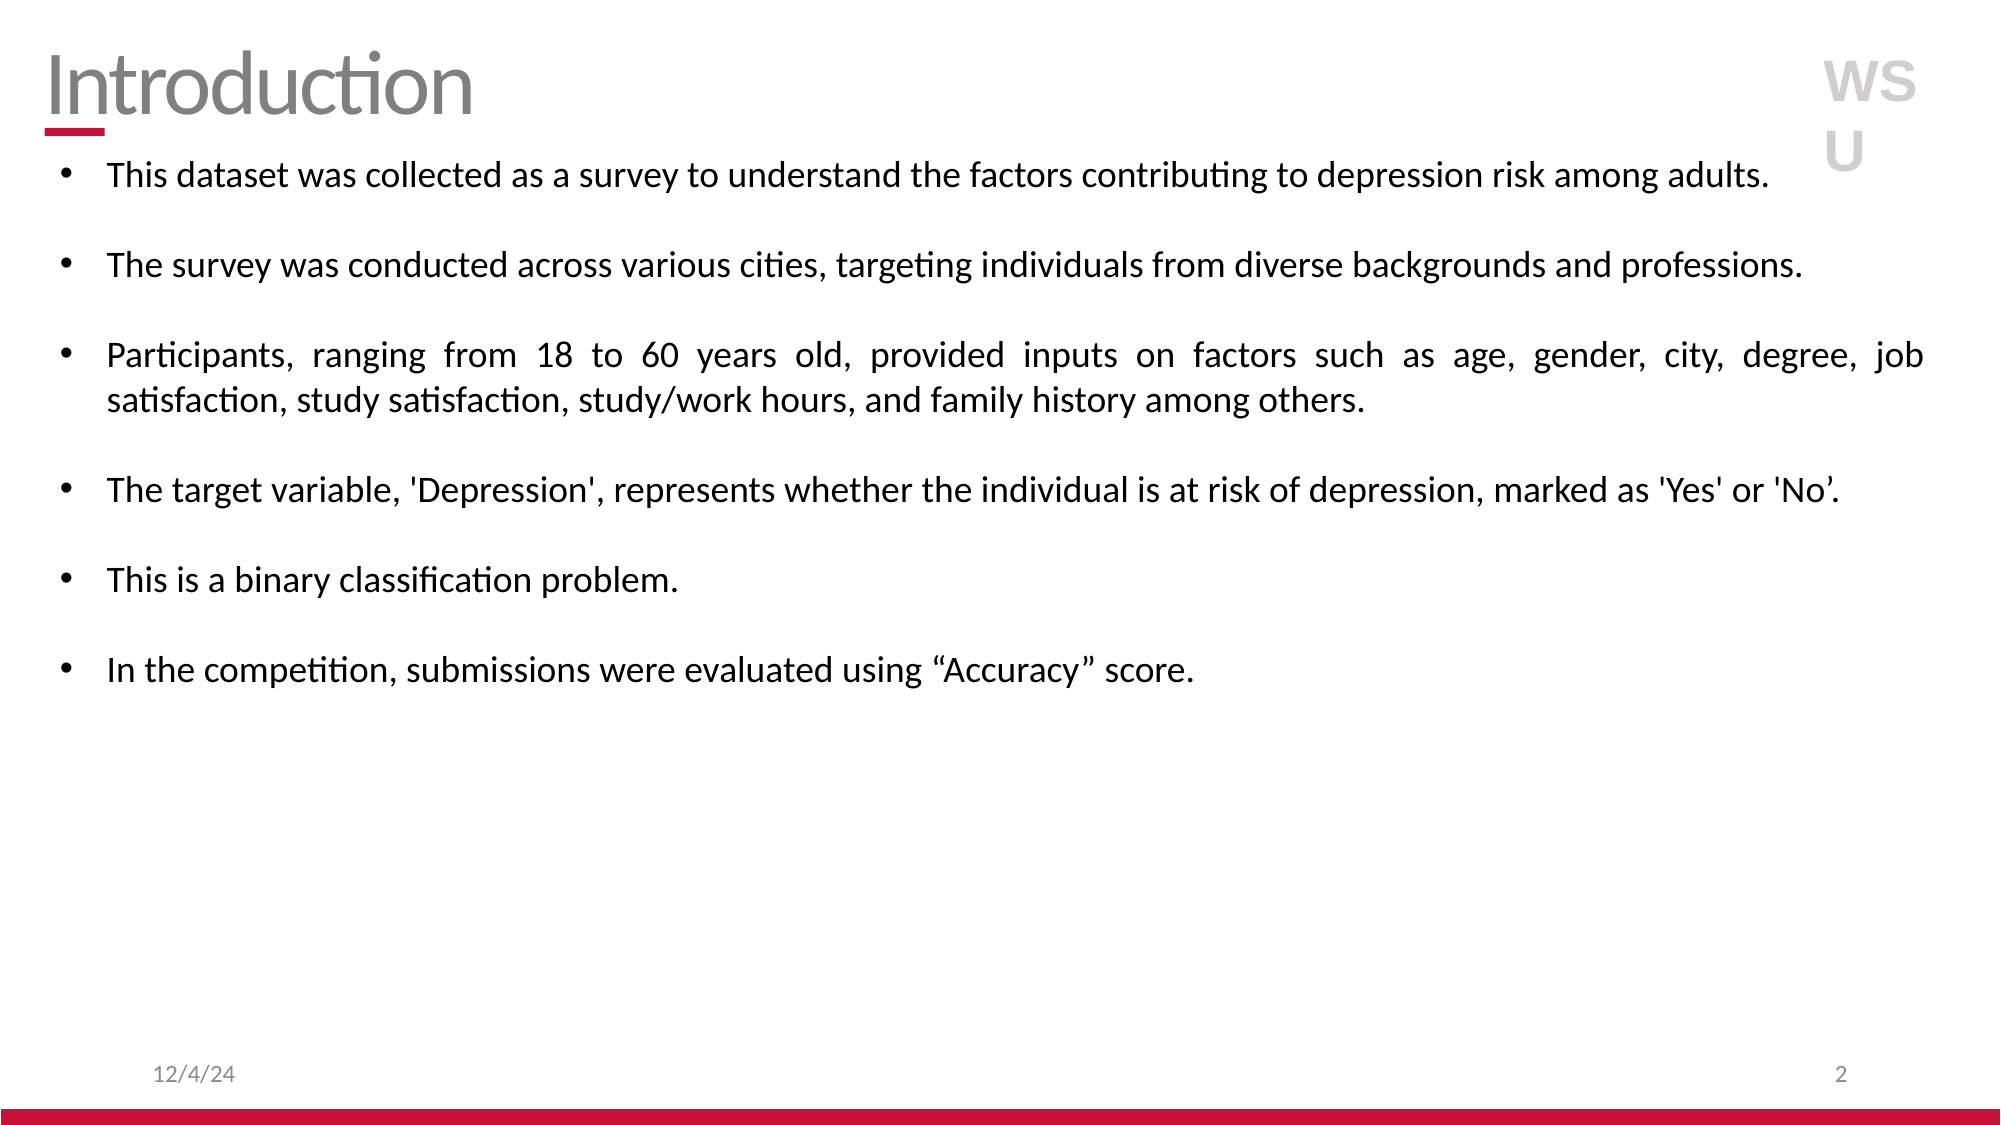

# Introduction
WSU

This dataset was collected as a survey to understand the factors contributing to depression risk among adults.

The survey was conducted across various cities, targeting individuals from diverse backgrounds and professions.

Participants, ranging from 18 to 60 years old, provided inputs on factors such as age, gender, city, degree, job satisfaction, study satisfaction, study/work hours, and family history among others.

The target variable, 'Depression', represents whether the individual is at risk of depression, marked as 'Yes' or 'No’.

This is a binary classification problem.

In the competition, submissions were evaluated using “Accuracy” score.

12/4/24
2